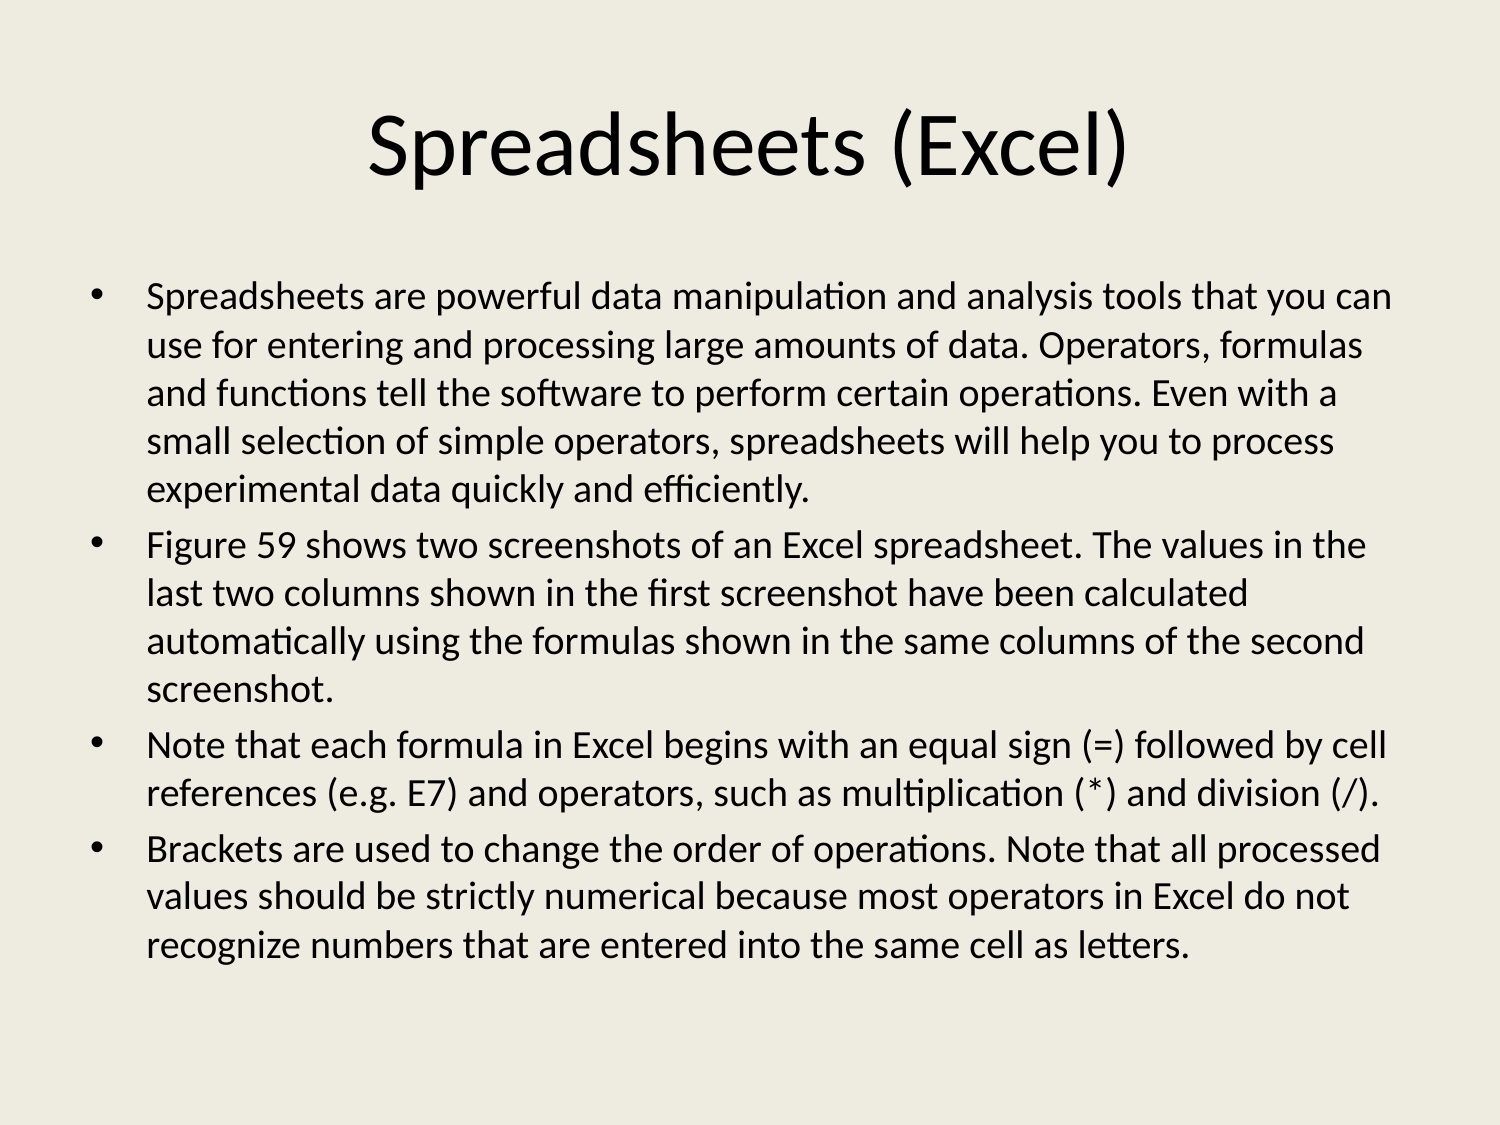

# Spreadsheets (Excel)
Spreadsheets are powerful data manipulation and analysis tools that you can use for entering and processing large amounts of data. Operators, formulas and functions tell the software to perform certain operations. Even with a small selection of simple operators, spreadsheets will help you to process experimental data quickly and efficiently.
Figure 59 shows two screenshots of an Excel spreadsheet. The values in the last two columns shown in the first screenshot have been calculated automatically using the formulas shown in the same columns of the second screenshot.
Note that each formula in Excel begins with an equal sign (=) followed by cell references (e.g. E7) and operators, such as multiplication (*) and division (/).
Brackets are used to change the order of operations. Note that all processed values should be strictly numerical because most operators in Excel do not recognize numbers that are entered into the same cell as letters.